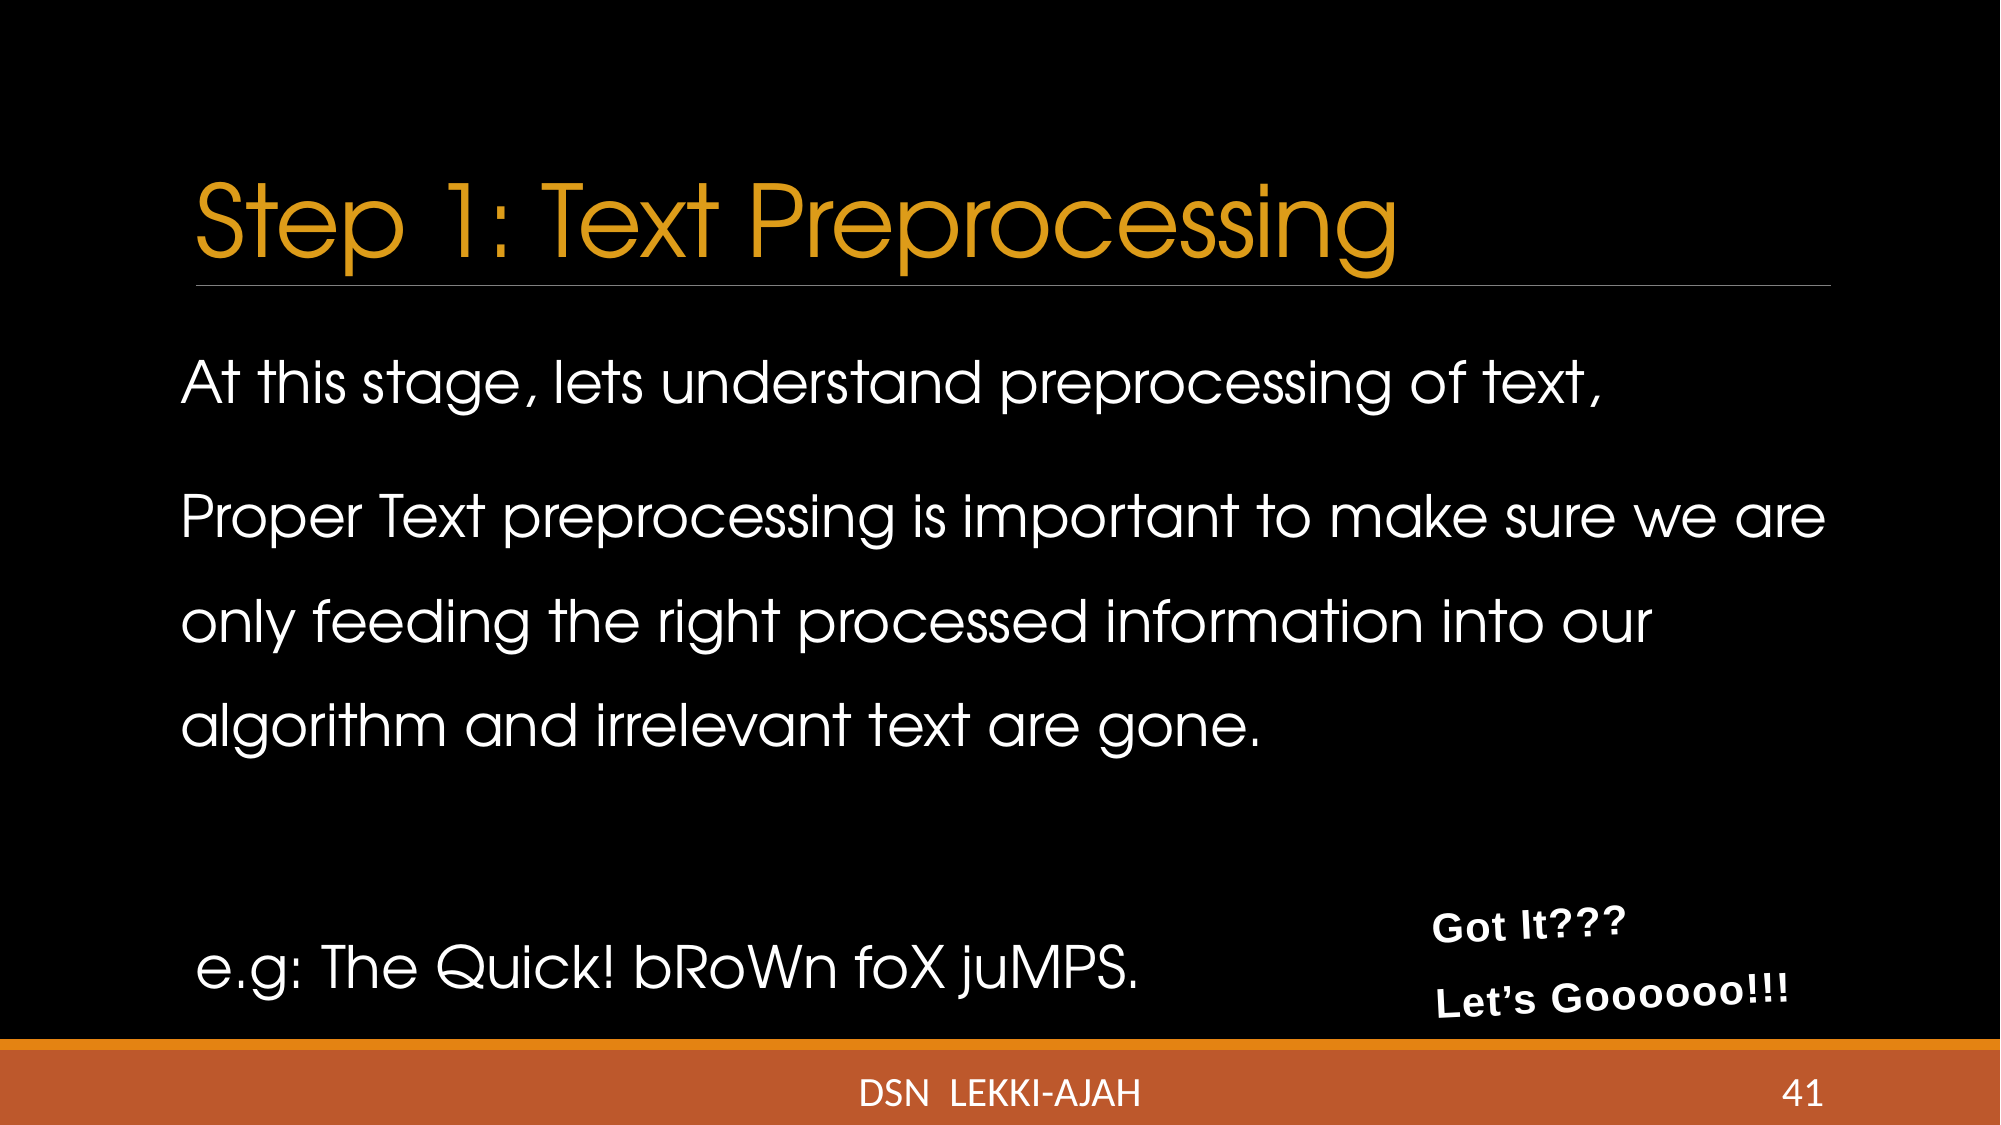

# Step 1: Text Preprocessing
At this stage, lets understand preprocessing of text,
Proper Text preprocessing is important to make sure we are only feeding the right processed information into our algorithm and irrelevant text are gone.
Got It???
Let’s Goooooo!!!
e.g: The Quick! bRoWn foX juMPS.
DSN  LEKKI-AJAH
41